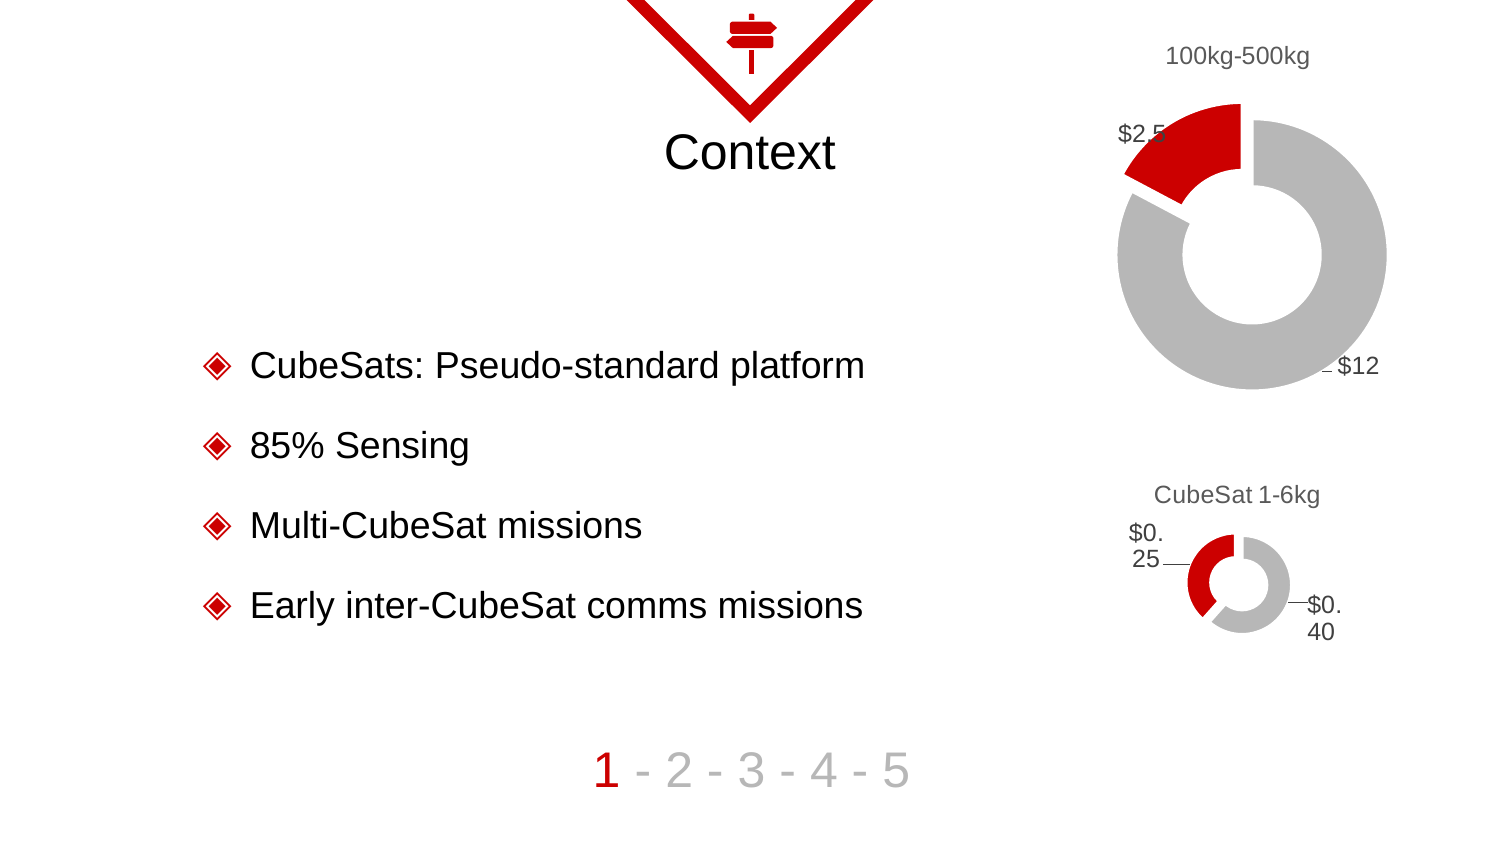

### Chart: 100kg-500kg

| Category | Small Satellites |
|---|---|
| Development | 12.0 |
| Launch | 2.5 |
# Context
CubeSats: Pseudo-standard platform
85% Sensing
Multi-CubeSat missions
Early inter-CubeSat comms missions

### Chart: CubeSat 1-6kg

| Category | Small Satellites |
|---|---|
| Development | 0.4 |
| Launch | 0.25 |
1 - 2 - 3 - 4 - 5